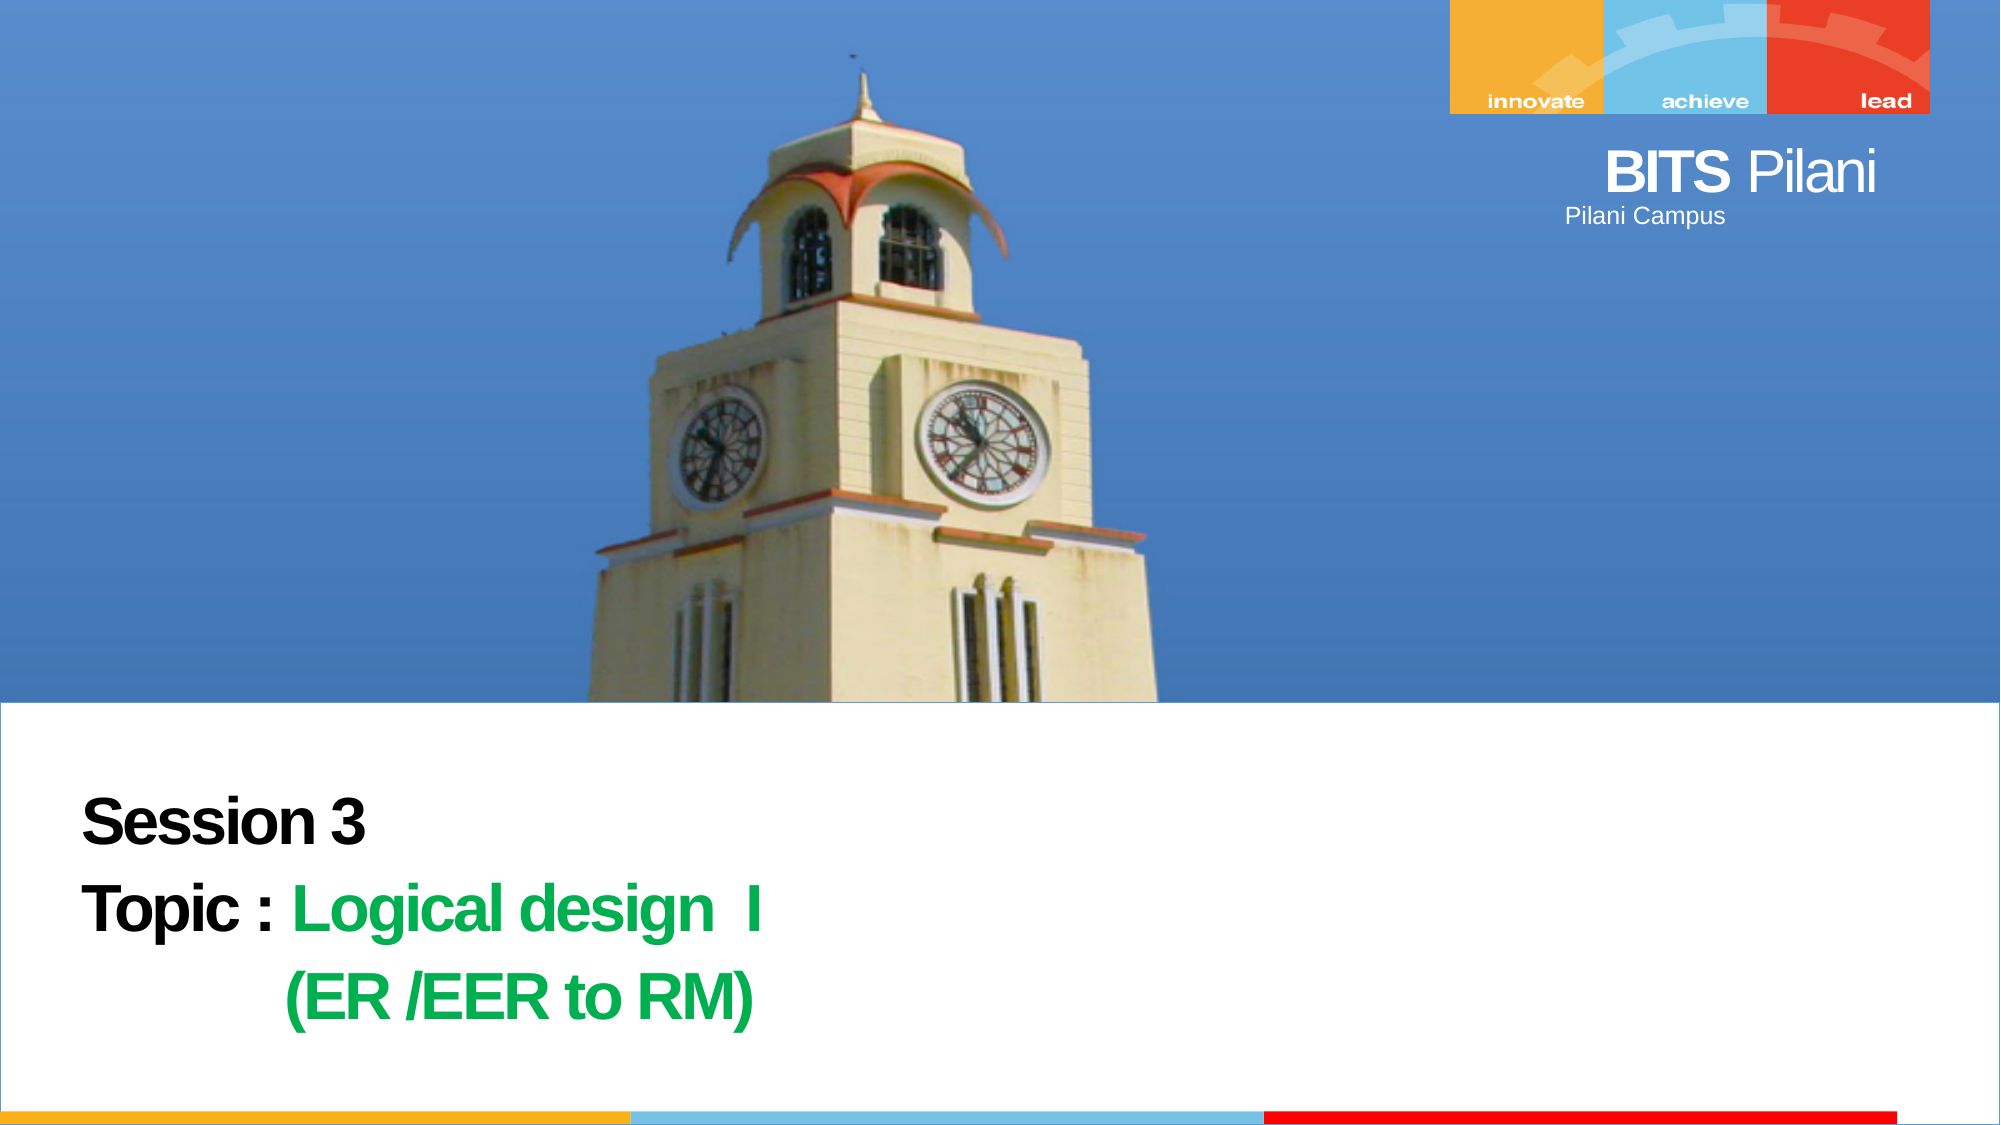

Session 3
Topic : Logical design  I
             (ER /EER to RM)